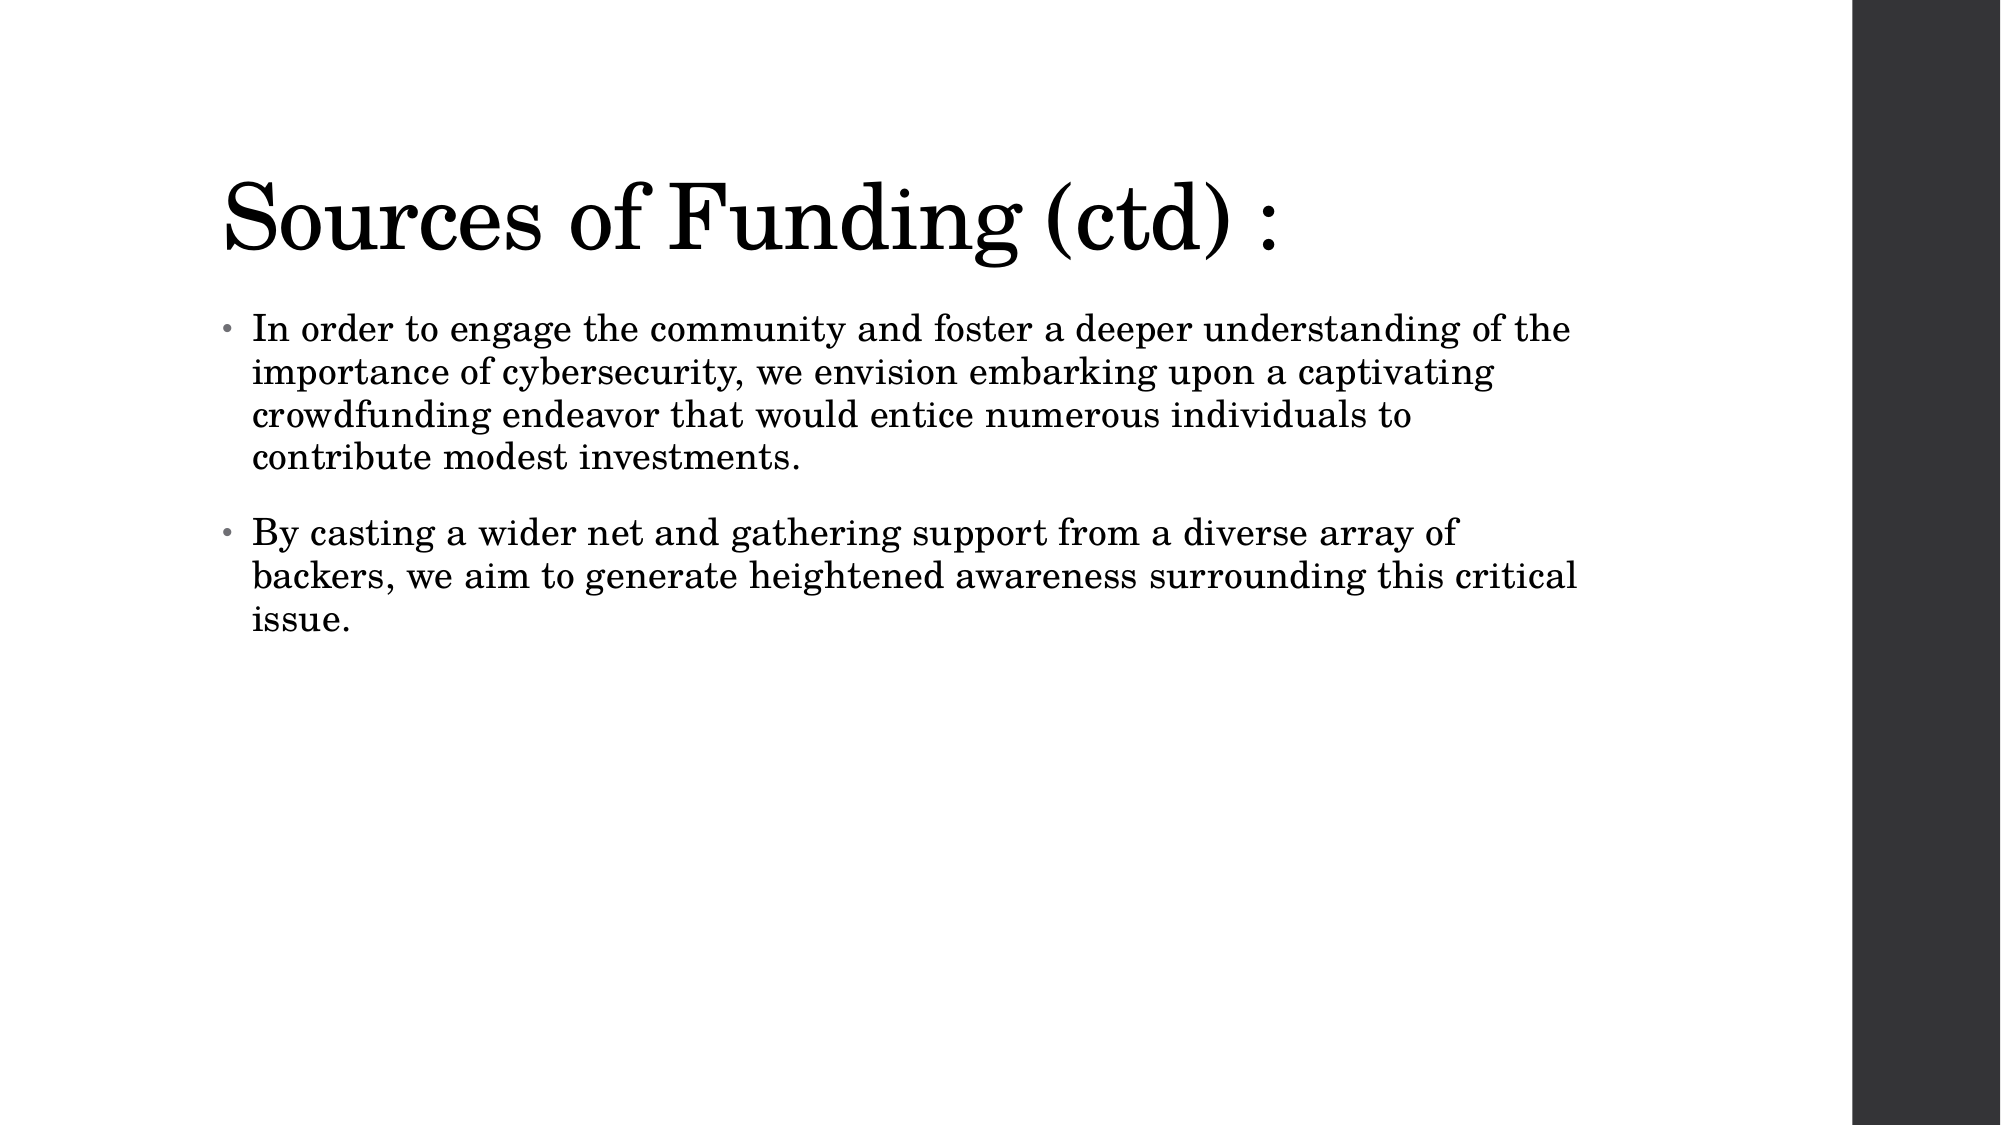

# Sources of Funding (ctd) :
In order to engage the community and foster a deeper understanding of the importance of cybersecurity, we envision embarking upon a captivating crowdfunding endeavor that would entice numerous individuals to contribute modest investments.
By casting a wider net and gathering support from a diverse array of backers, we aim to generate heightened awareness surrounding this critical issue.